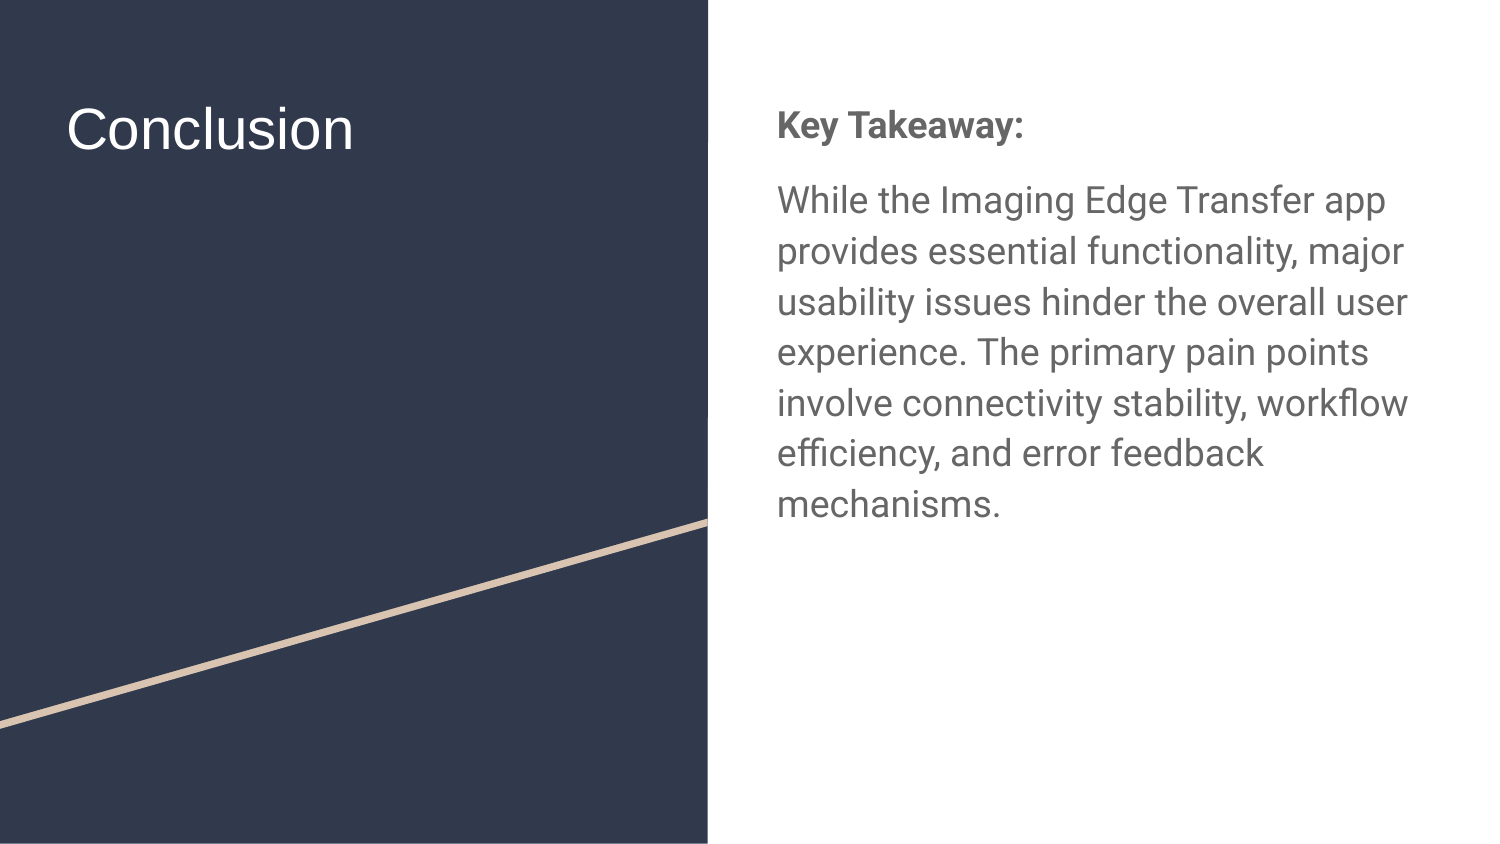

# Conclusion
Key Takeaway:
While the Imaging Edge Transfer app provides essential functionality, major usability issues hinder the overall user experience. The primary pain points involve connectivity stability, workflow efficiency, and error feedback mechanisms.